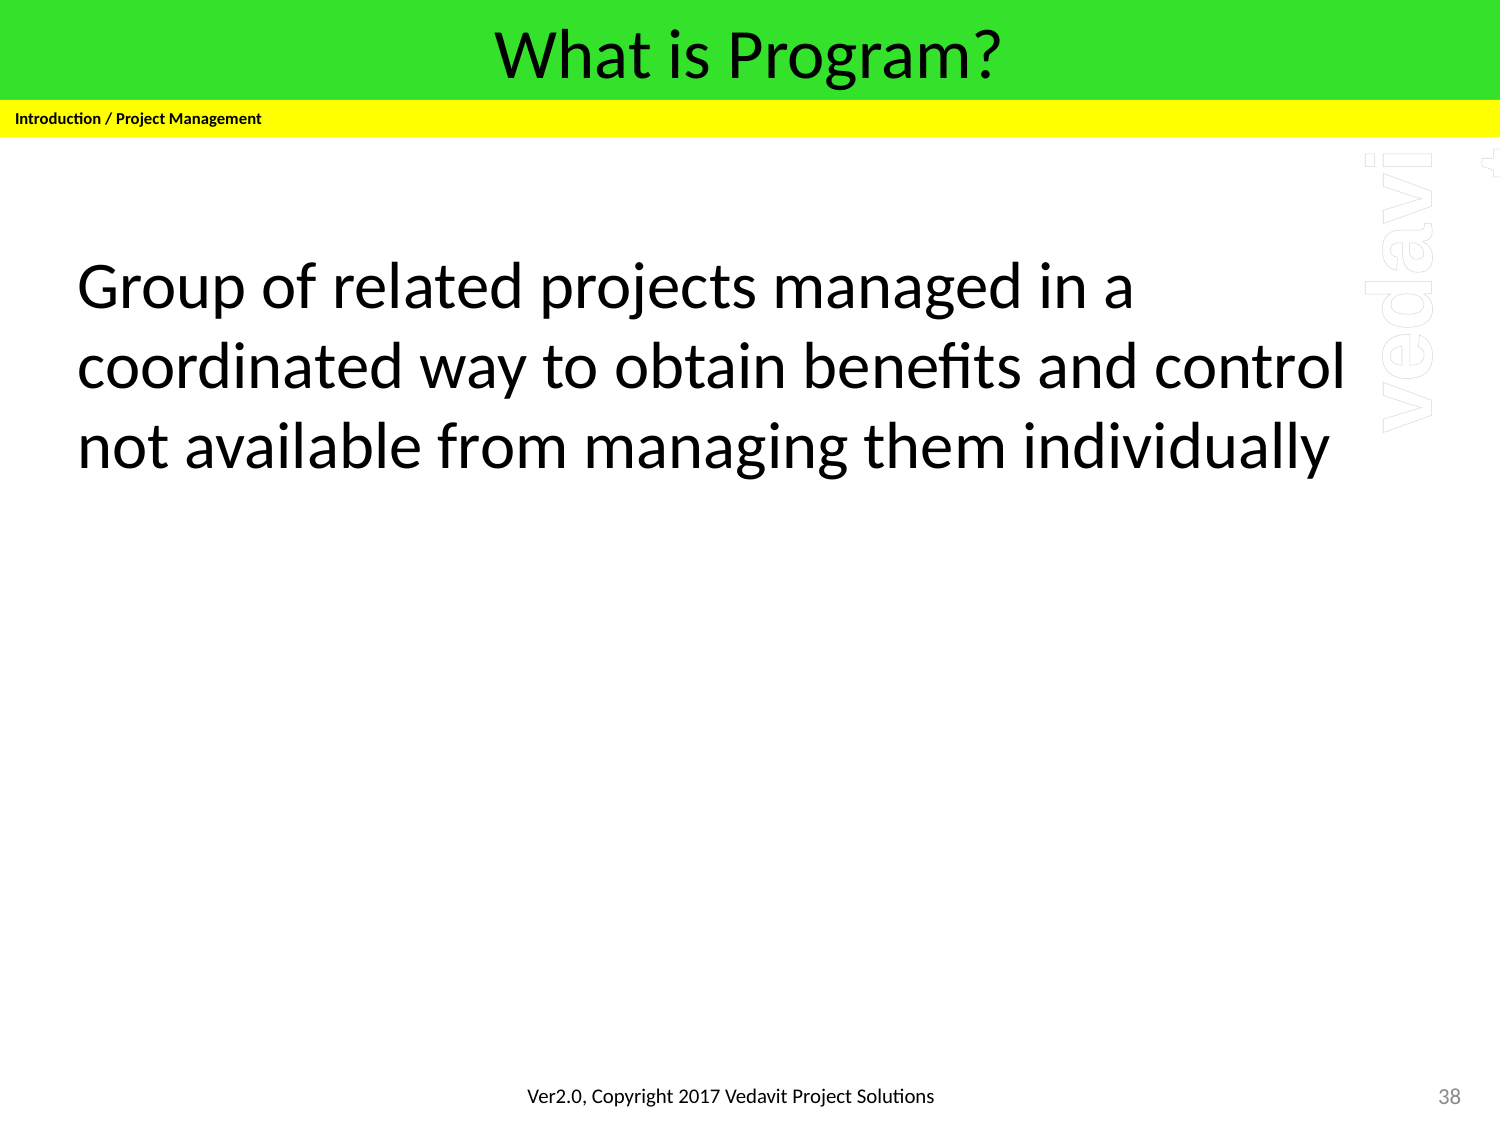

Project Management Context
# What is Program?
Introduction / Project Management

Group of related projects managed in a coordinated way to obtain benefits and control not available from managing them individually

38